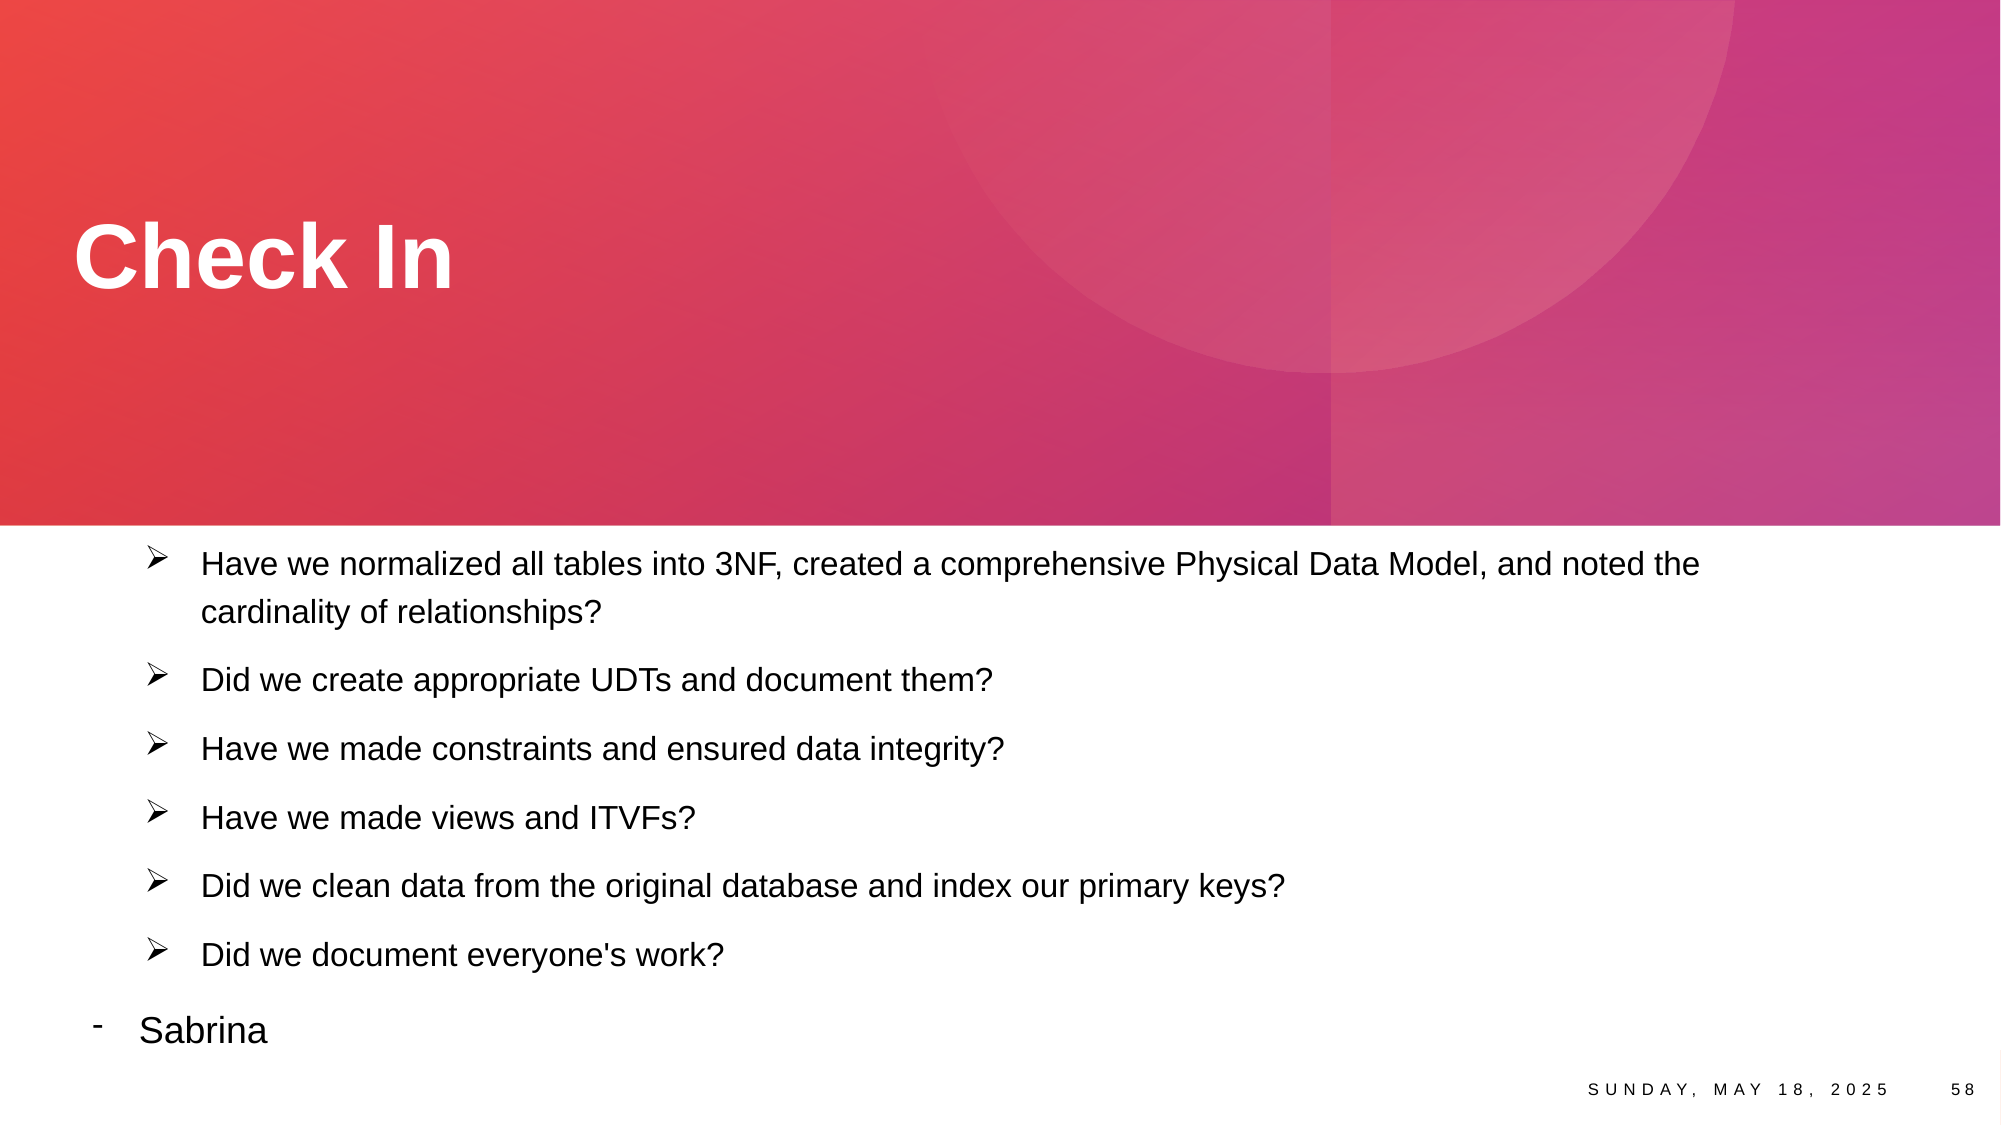

# Check In
Have we normalized all tables into 3NF, created a comprehensive Physical Data Model, and noted the cardinality of relationships?
Did we create appropriate UDTs and document them?
Have we made constraints and ensured data integrity?
Have we made views and ITVFs?
Did we clean data from the original database and index our primary keys?
Did we document everyone's work?
Sabrina
Sunday, May 18, 2025
58